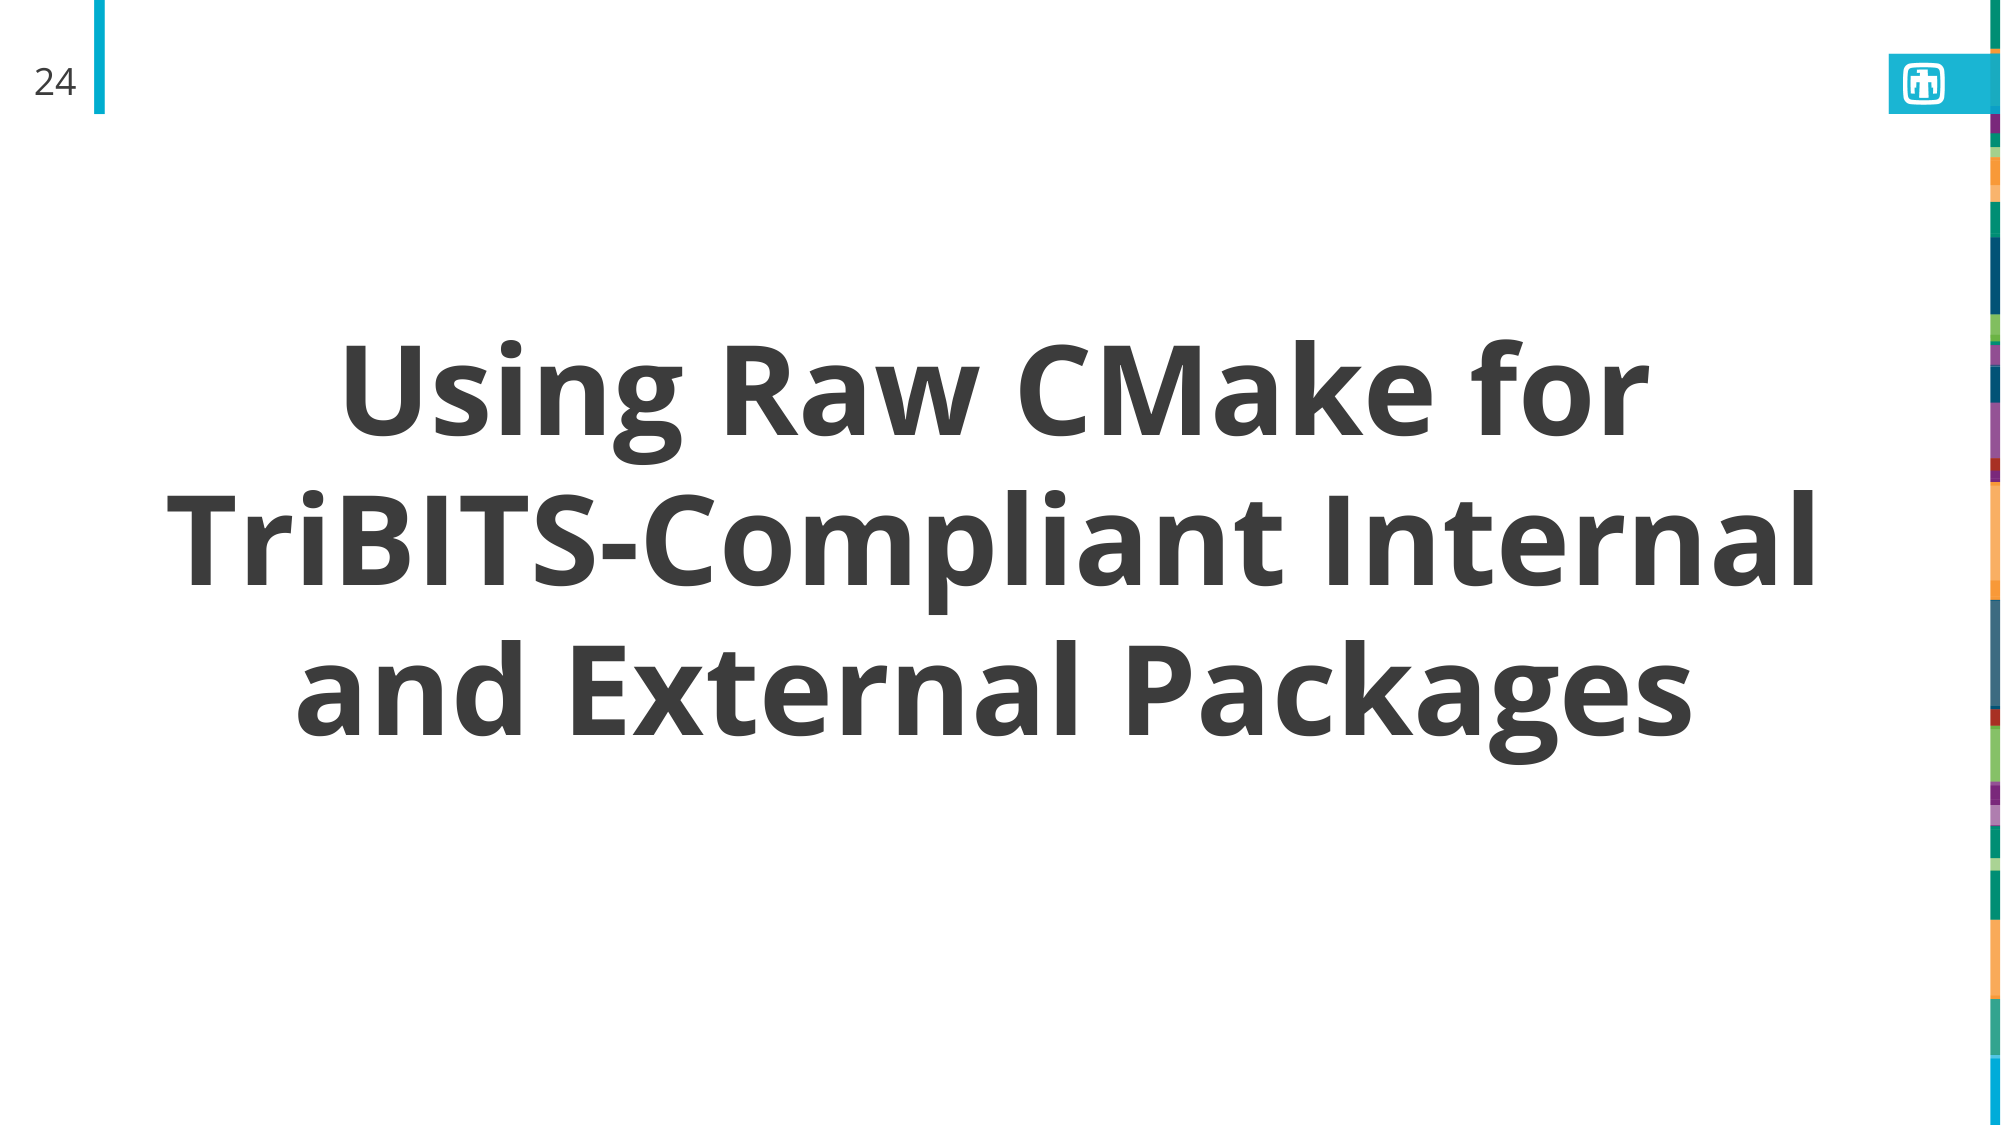

24
24
Using Raw CMake for TriBITS-Compliant Internal and External Packages